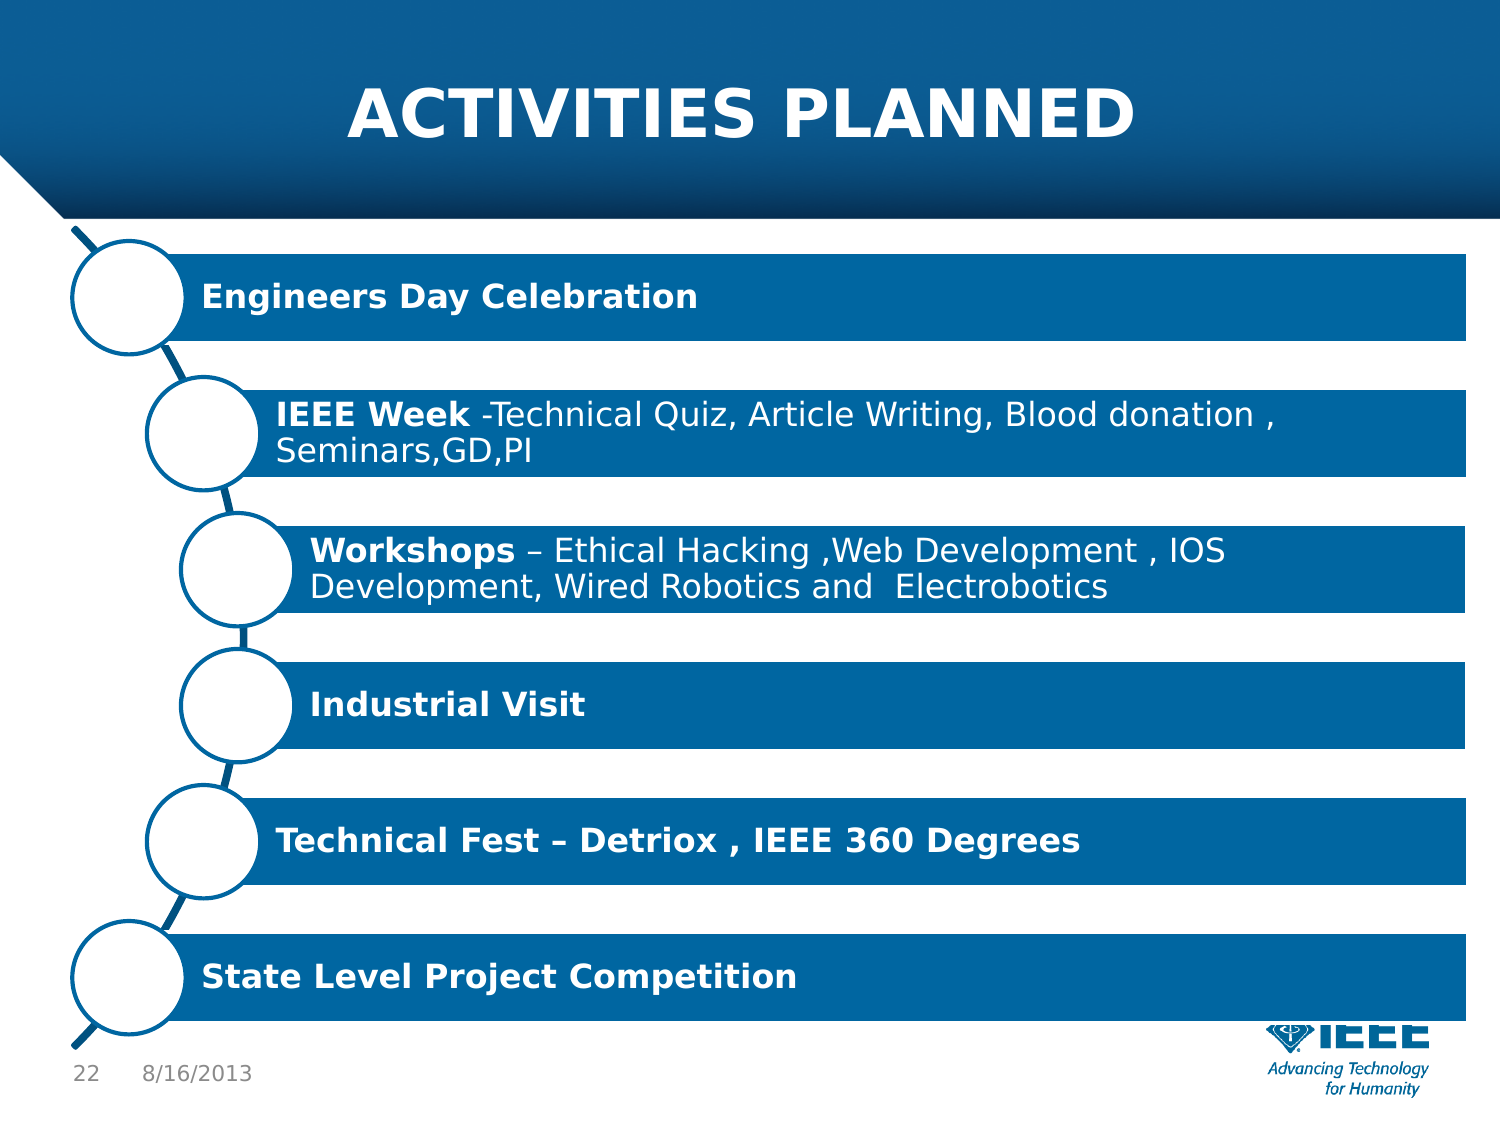

# ACTIVITIES PLANNED
Engineers Day Celebration
IEEE Week -Technical Quiz, Article Writing, Blood donation , Seminars,GD,PI
Workshops – Ethical Hacking ,Web Development , IOS Development, Wired Robotics and  Electrobotics
Industrial Visit
Technical Fest – Detriox , IEEE 360 Degrees
State Level Project Competition
22
8/16/2013